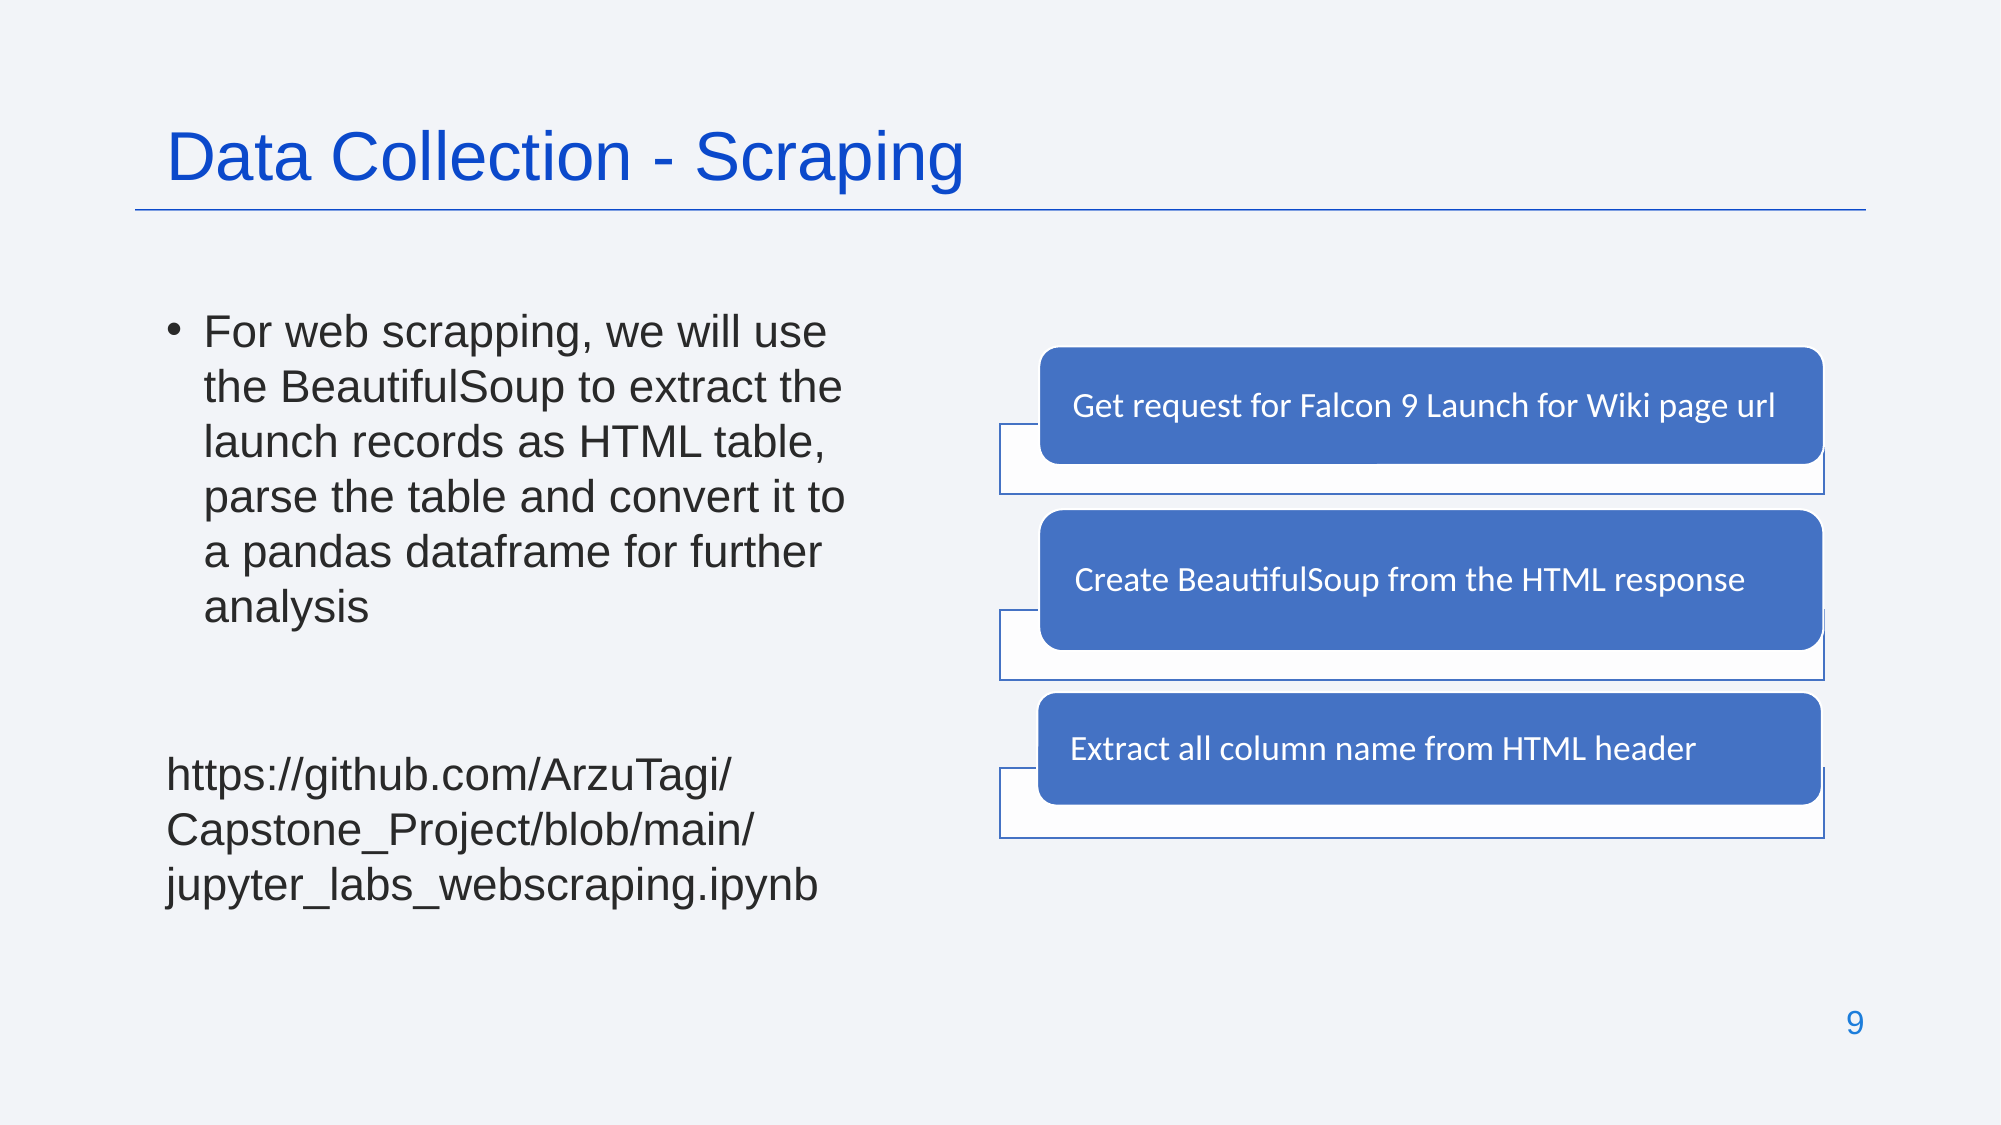

Data Collection - Scraping
Get request for Falcon 9 Launch for Wiki page url
Create BeautifulSoup from the HTML response
Extract all column name from HTML header
For web scrapping, we will use the BeautifulSoup to extract the launch records as HTML table, parse the table and convert it to a pandas dataframe for further analysis

https://github.com/ArzuTagi/Capstone_Project/blob/main/jupyter_labs_webscraping.ipynb
9